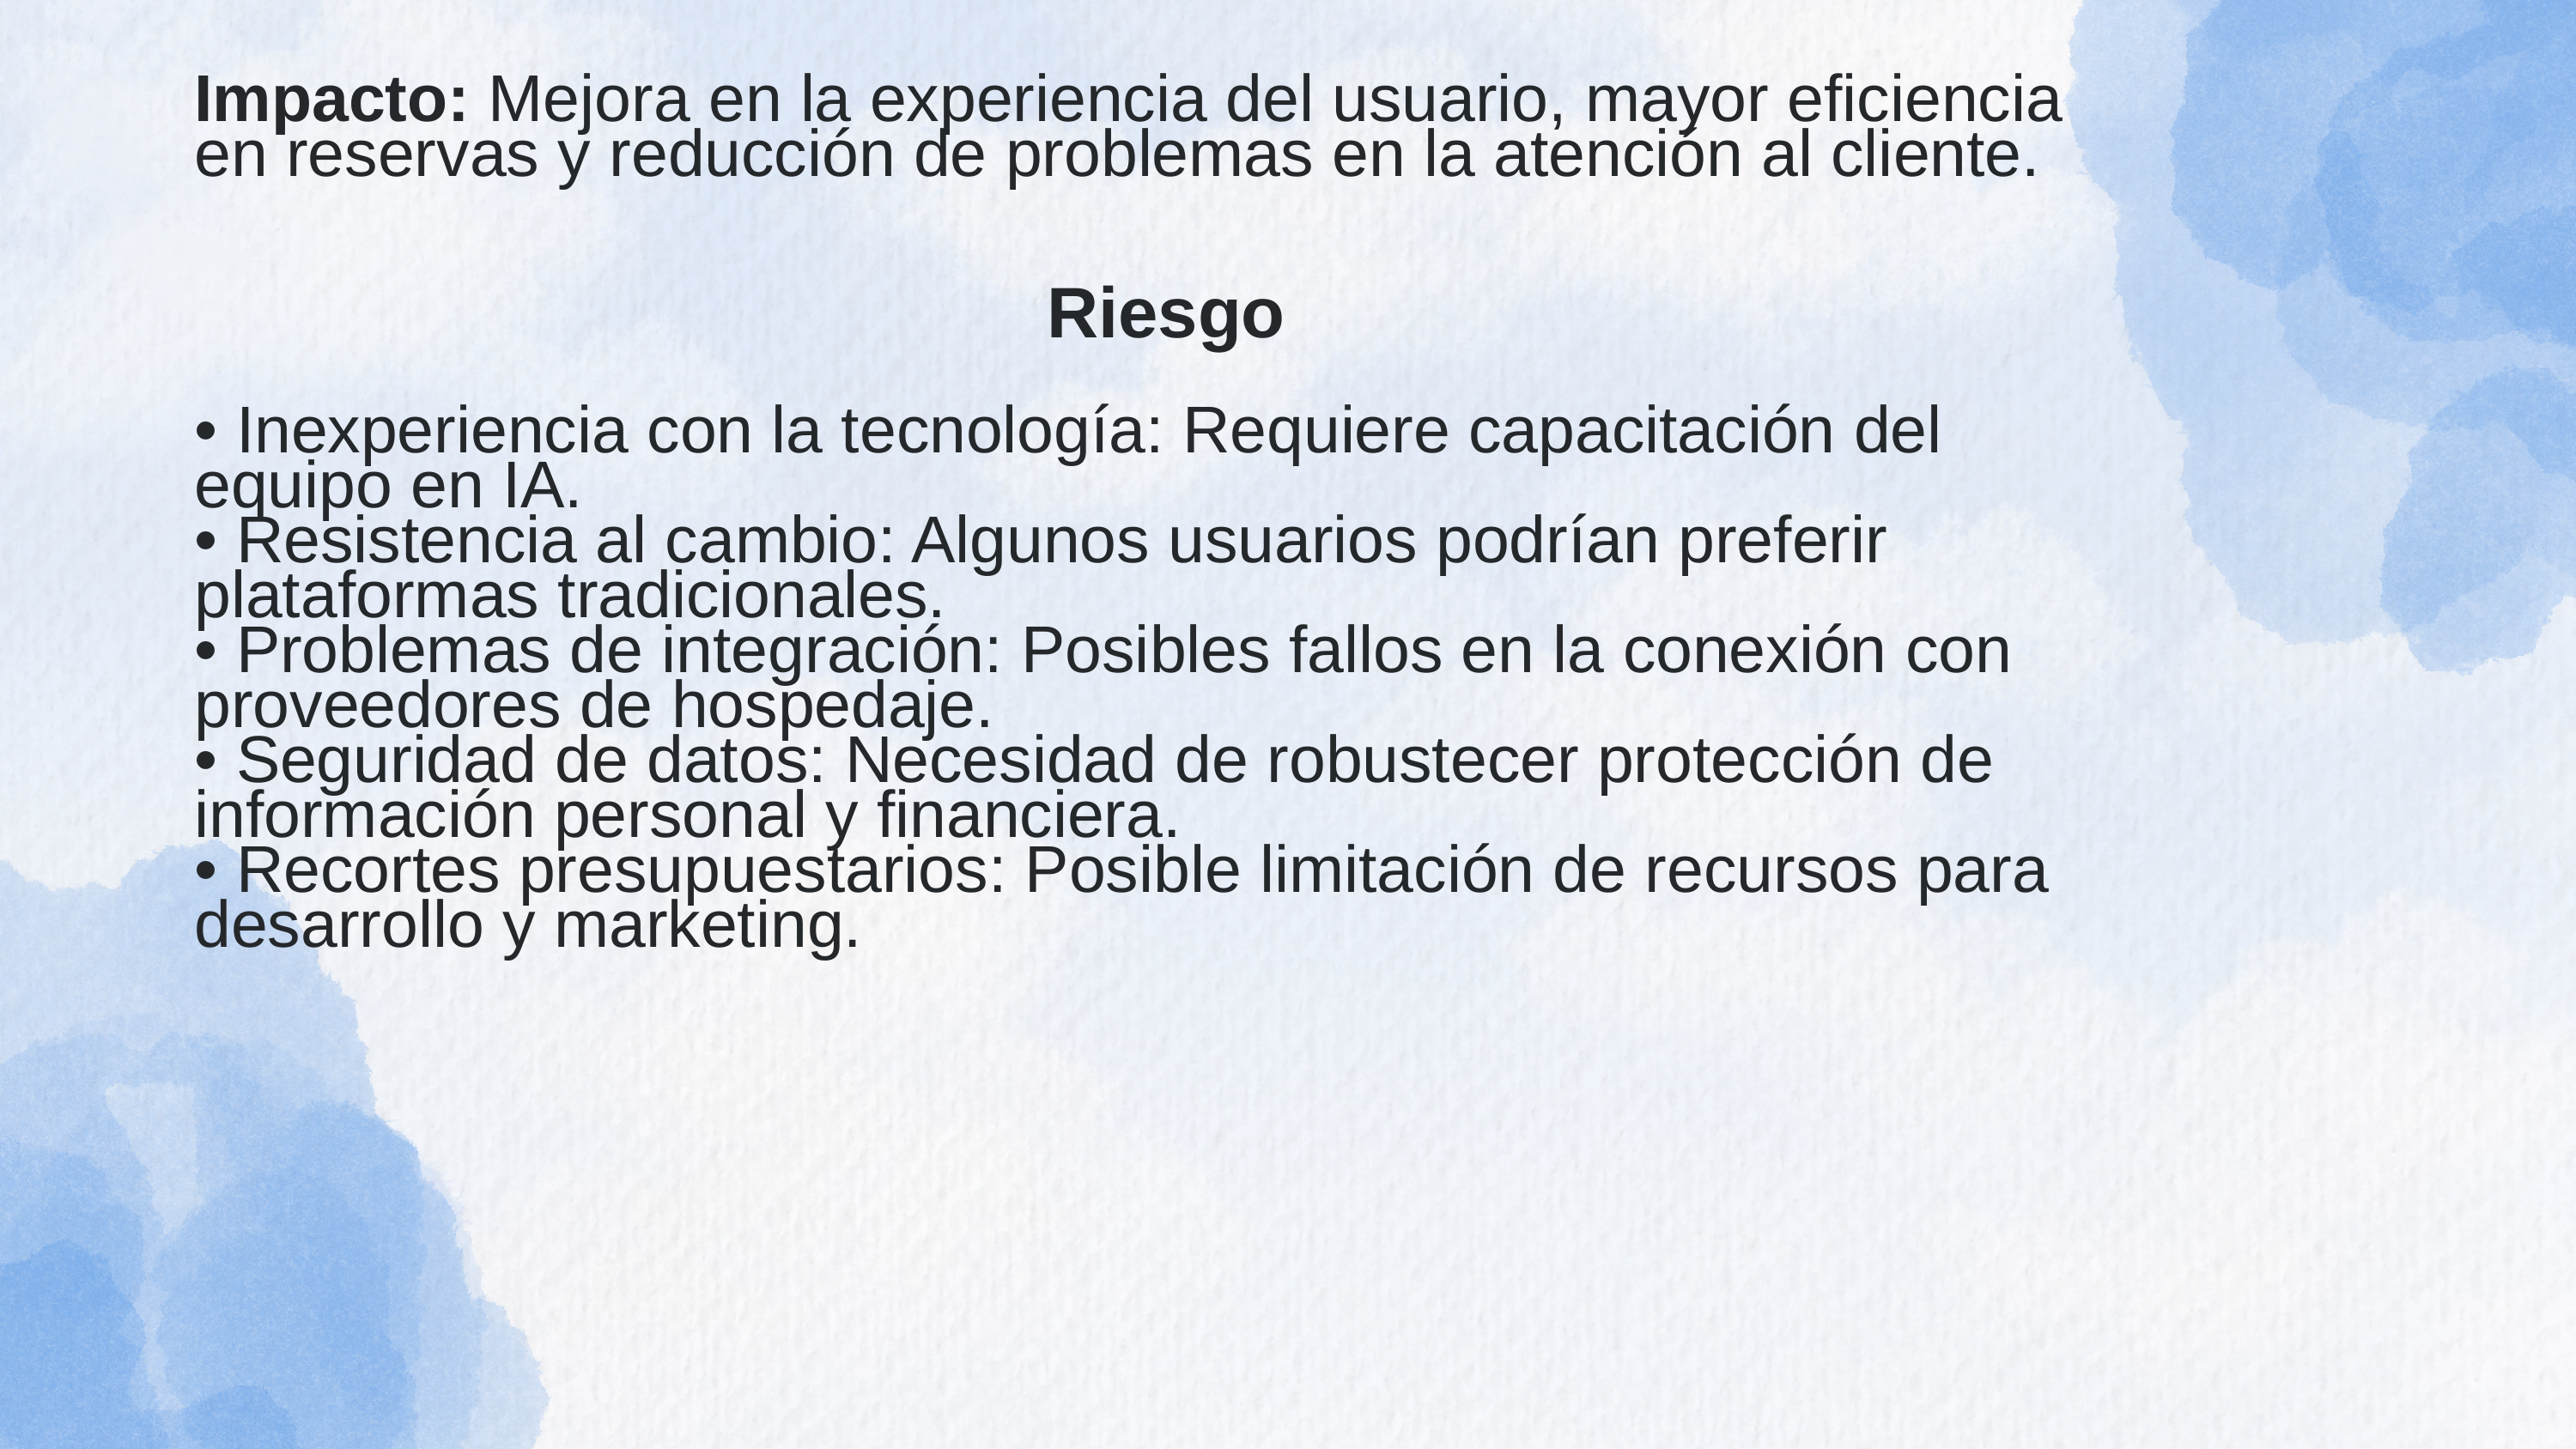

Impacto: Mejora en la experiencia del usuario, mayor eficiencia en reservas y reducción de problemas en la atención al cliente.

Riesgo

• Inexperiencia con la tecnología: Requiere capacitación del equipo en IA.
• Resistencia al cambio: Algunos usuarios podrían preferir plataformas tradicionales.
• Problemas de integración: Posibles fallos en la conexión con proveedores de hospedaje.
• Seguridad de datos: Necesidad de robustecer protección de información personal y financiera.
• Recortes presupuestarios: Posible limitación de recursos para desarrollo y marketing.